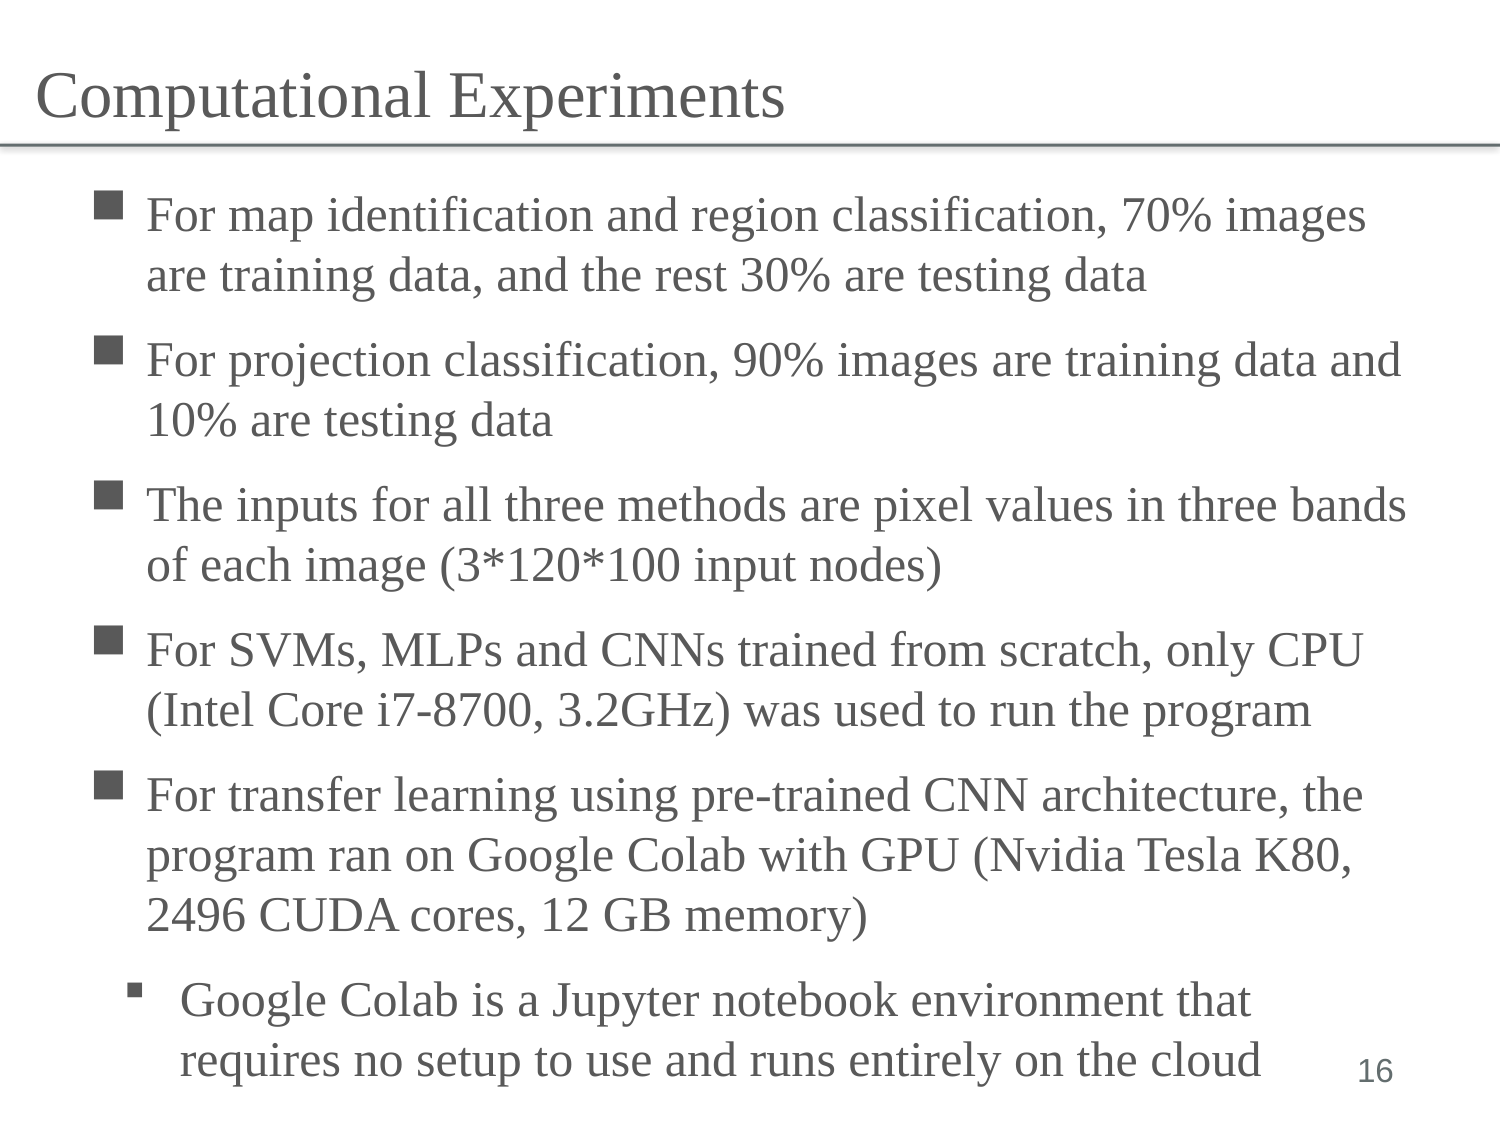

Computational Experiments
For map identification and region classification, 70% images are training data, and the rest 30% are testing data
For projection classification, 90% images are training data and 10% are testing data
The inputs for all three methods are pixel values in three bands of each image (3*120*100 input nodes)
For SVMs, MLPs and CNNs trained from scratch, only CPU (Intel Core i7-8700, 3.2GHz) was used to run the program
For transfer learning using pre-trained CNN architecture, the program ran on Google Colab with GPU (Nvidia Tesla K80, 2496 CUDA cores, 12 GB memory)
Google Colab is a Jupyter notebook environment that requires no setup to use and runs entirely on the cloud